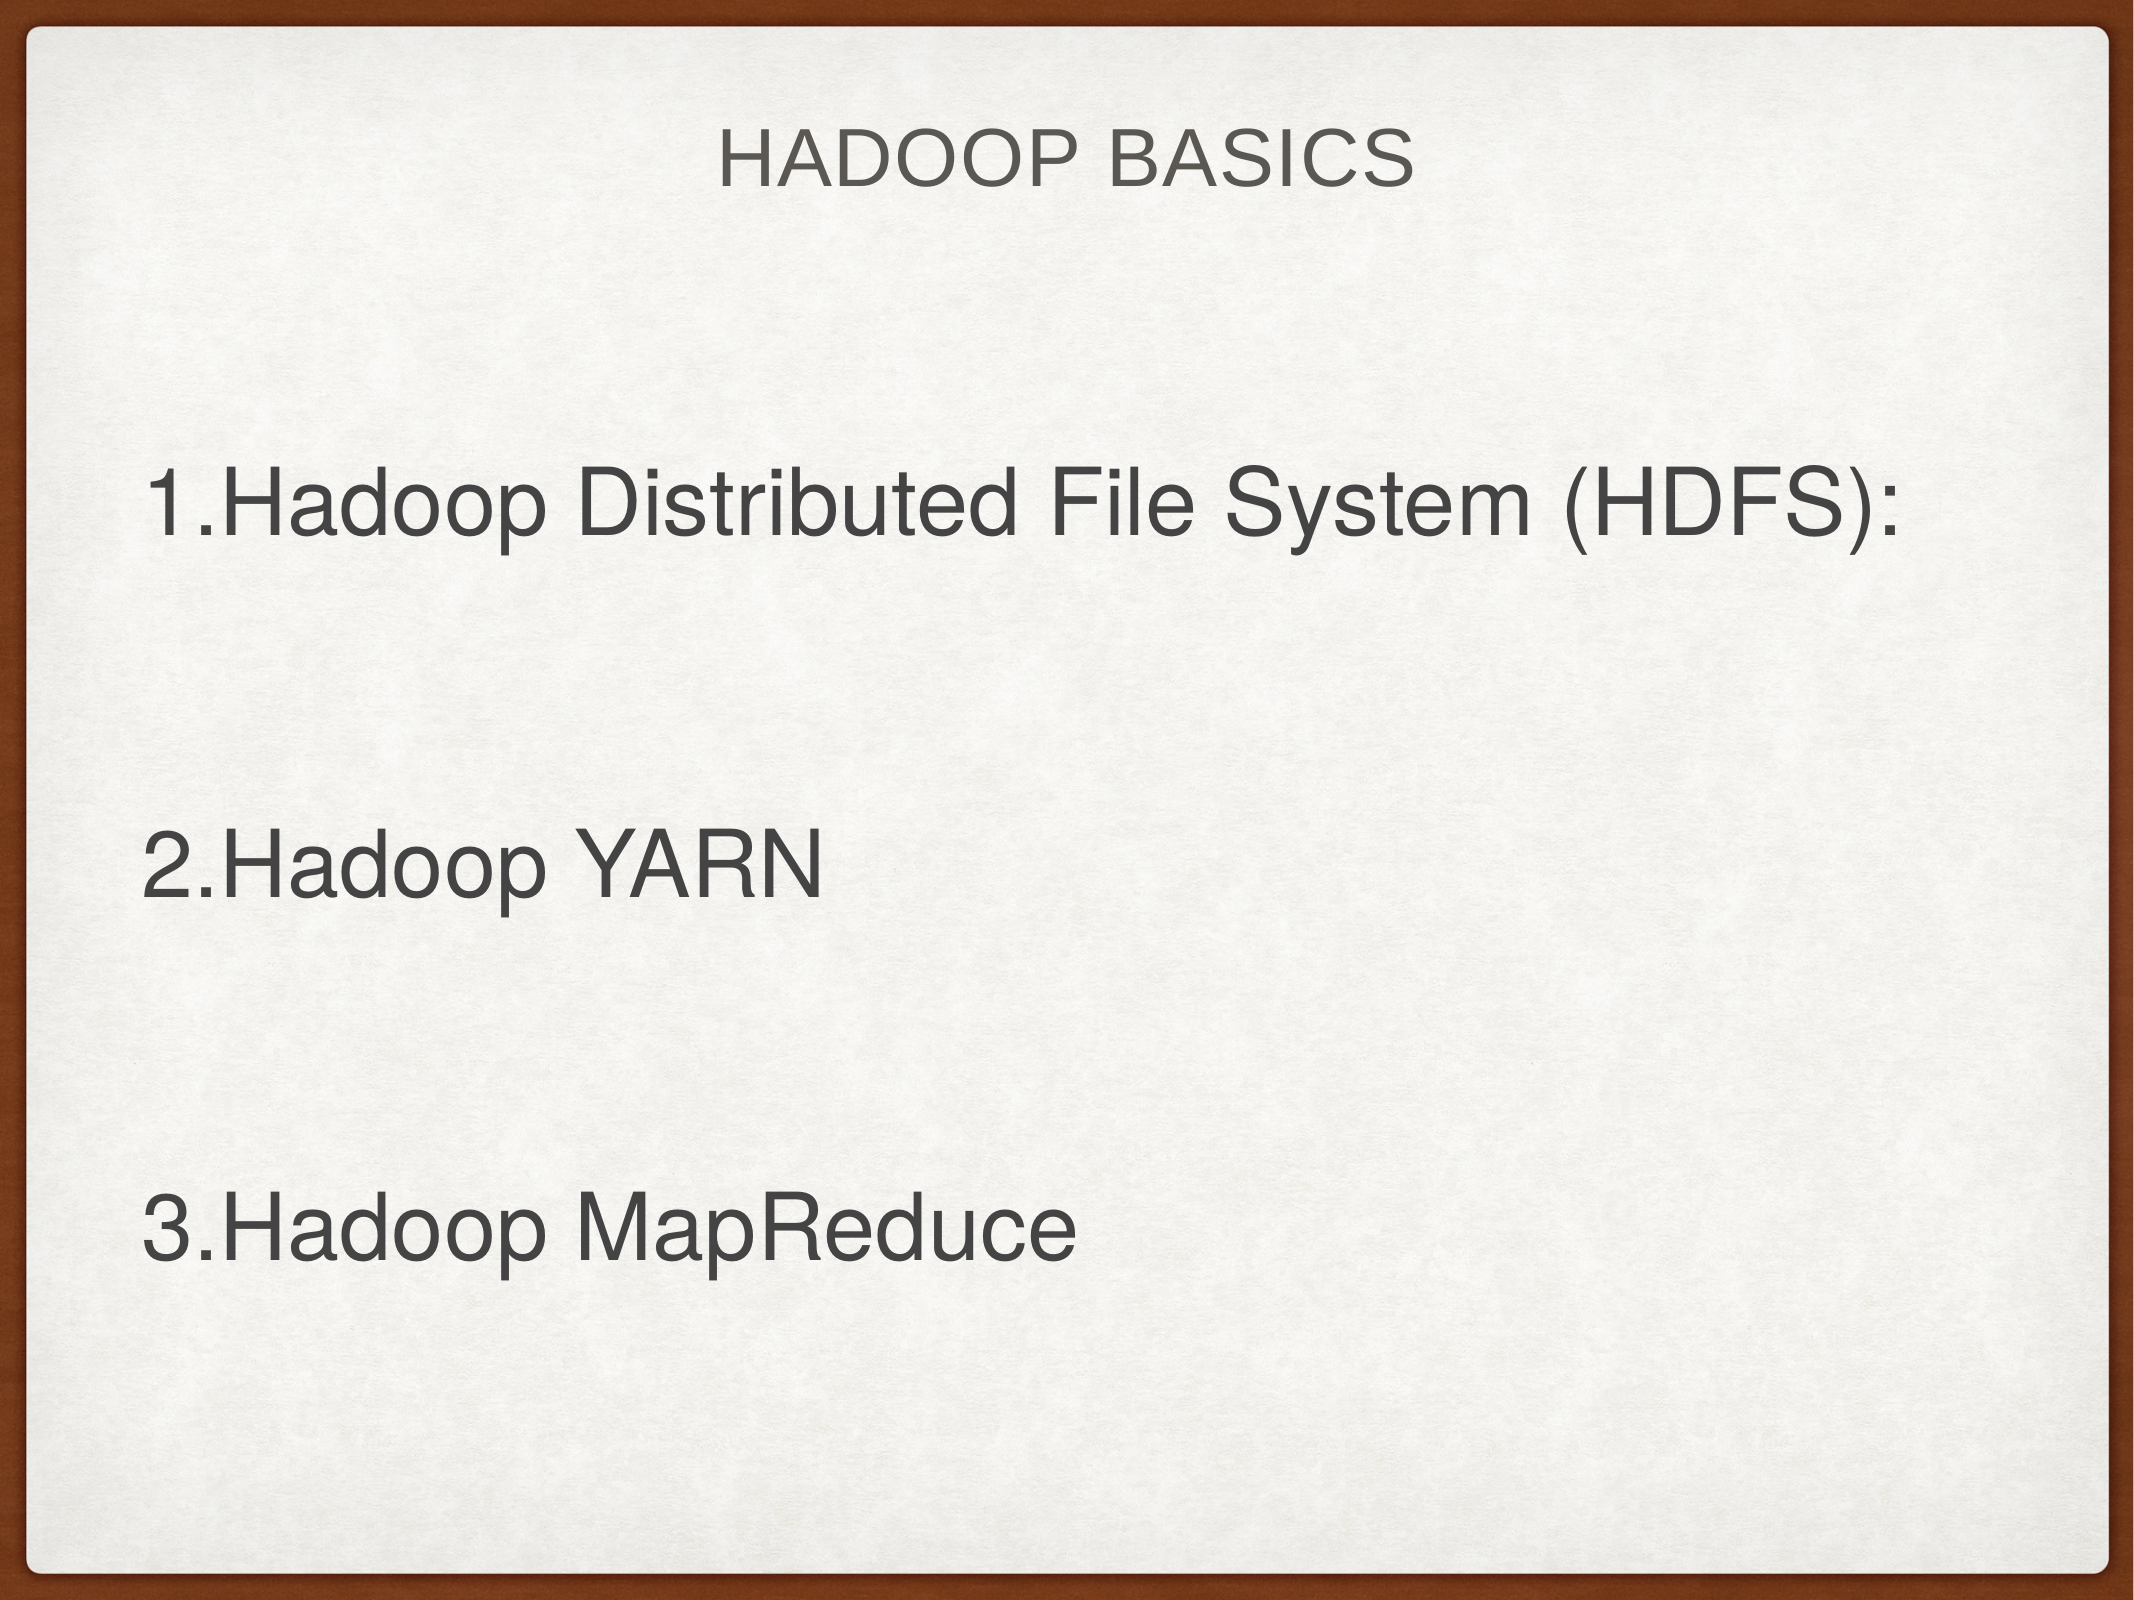

# Hadoop basics
Hadoop Distributed File System (HDFS):
Hadoop YARN
Hadoop MapReduce